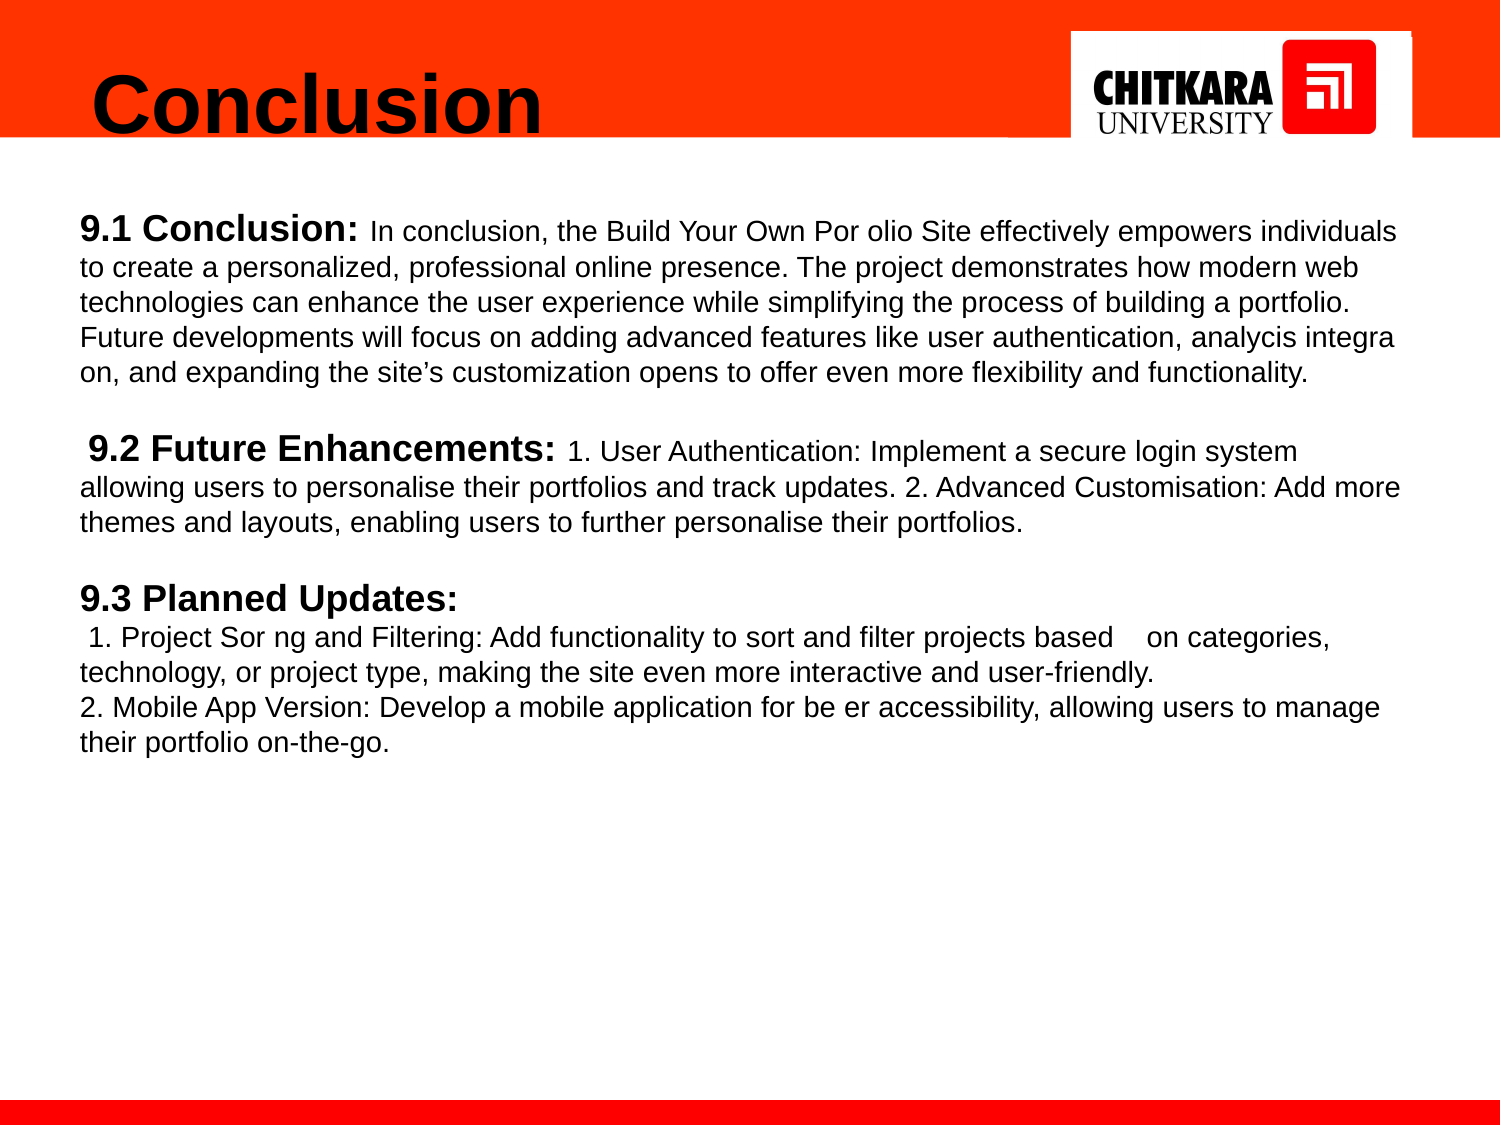

Conclusion
9.1 Conclusion: In conclusion, the Build Your Own Por olio Site effectively empowers individuals to create a personalized, professional online presence. The project demonstrates how modern web technologies can enhance the user experience while simplifying the process of building a portfolio. Future developments will focus on adding advanced features like user authentication, analycis integra on, and expanding the site’s customization opens to offer even more flexibility and functionality.

 9.2 Future Enhancements: 1. User Authentication: Implement a secure login system allowing users to personalise their portfolios and track updates. 2. Advanced Customisation: Add more themes and layouts, enabling users to further personalise their portfolios.

9.3 Planned Updates:
 1. Project Sor ng and Filtering: Add functionality to sort and filter projects based    on categories, technology, or project type, making the site even more interactive and user-friendly.
2. Mobile App Version: Develop a mobile application for be er accessibility, allowing users to manage their portfolio on-the-go.